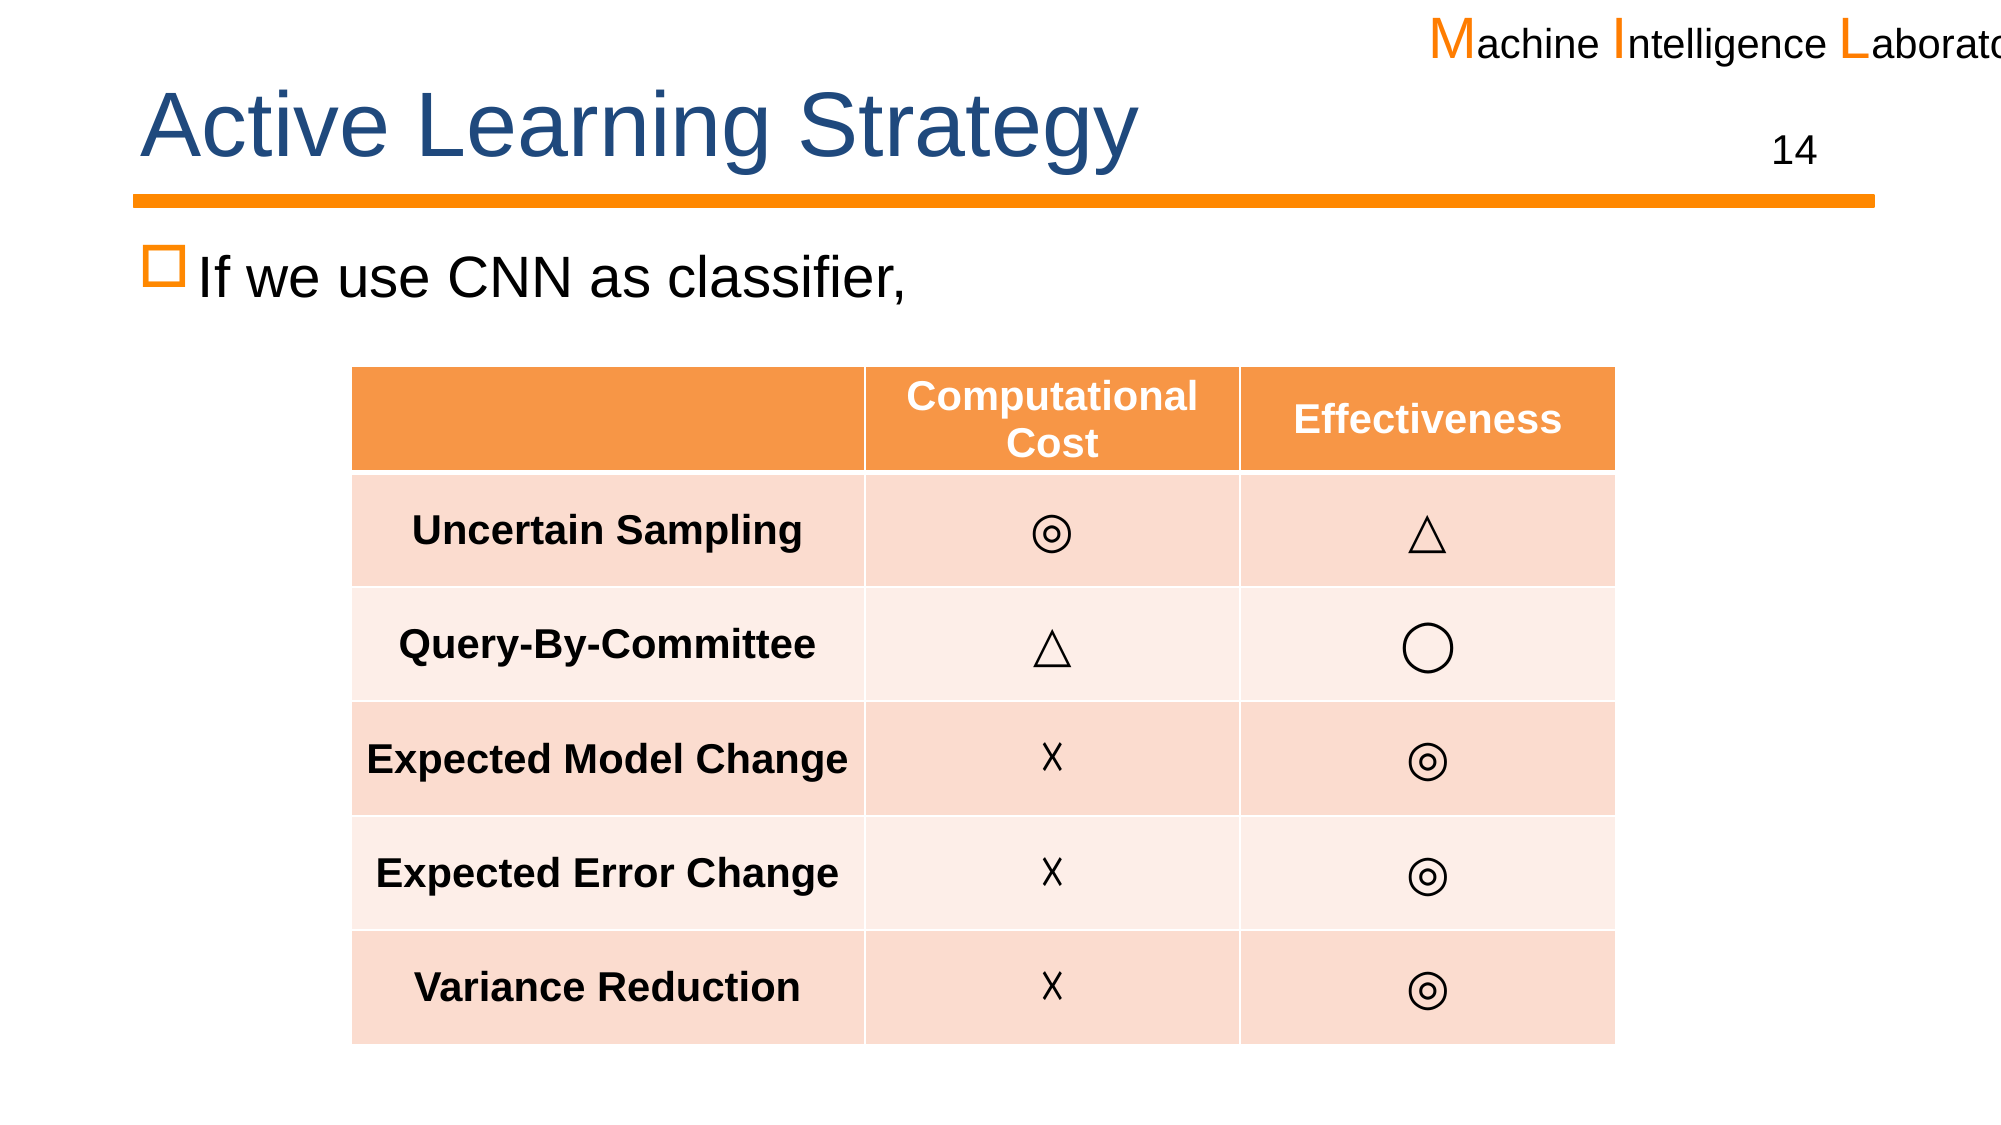

# Active Learning Strategy
14
If we use CNN as classifier,
|  | Computational Cost | Effectiveness |
| --- | --- | --- |
| Uncertain Sampling | ◎ | △ |
| Query-By-Committee | △ | ◯ |
| Expected Model Change | ☓ | ◎ |
| Expected Error Change | ☓ | ◎ |
| Variance Reduction | ☓ | ◎ |